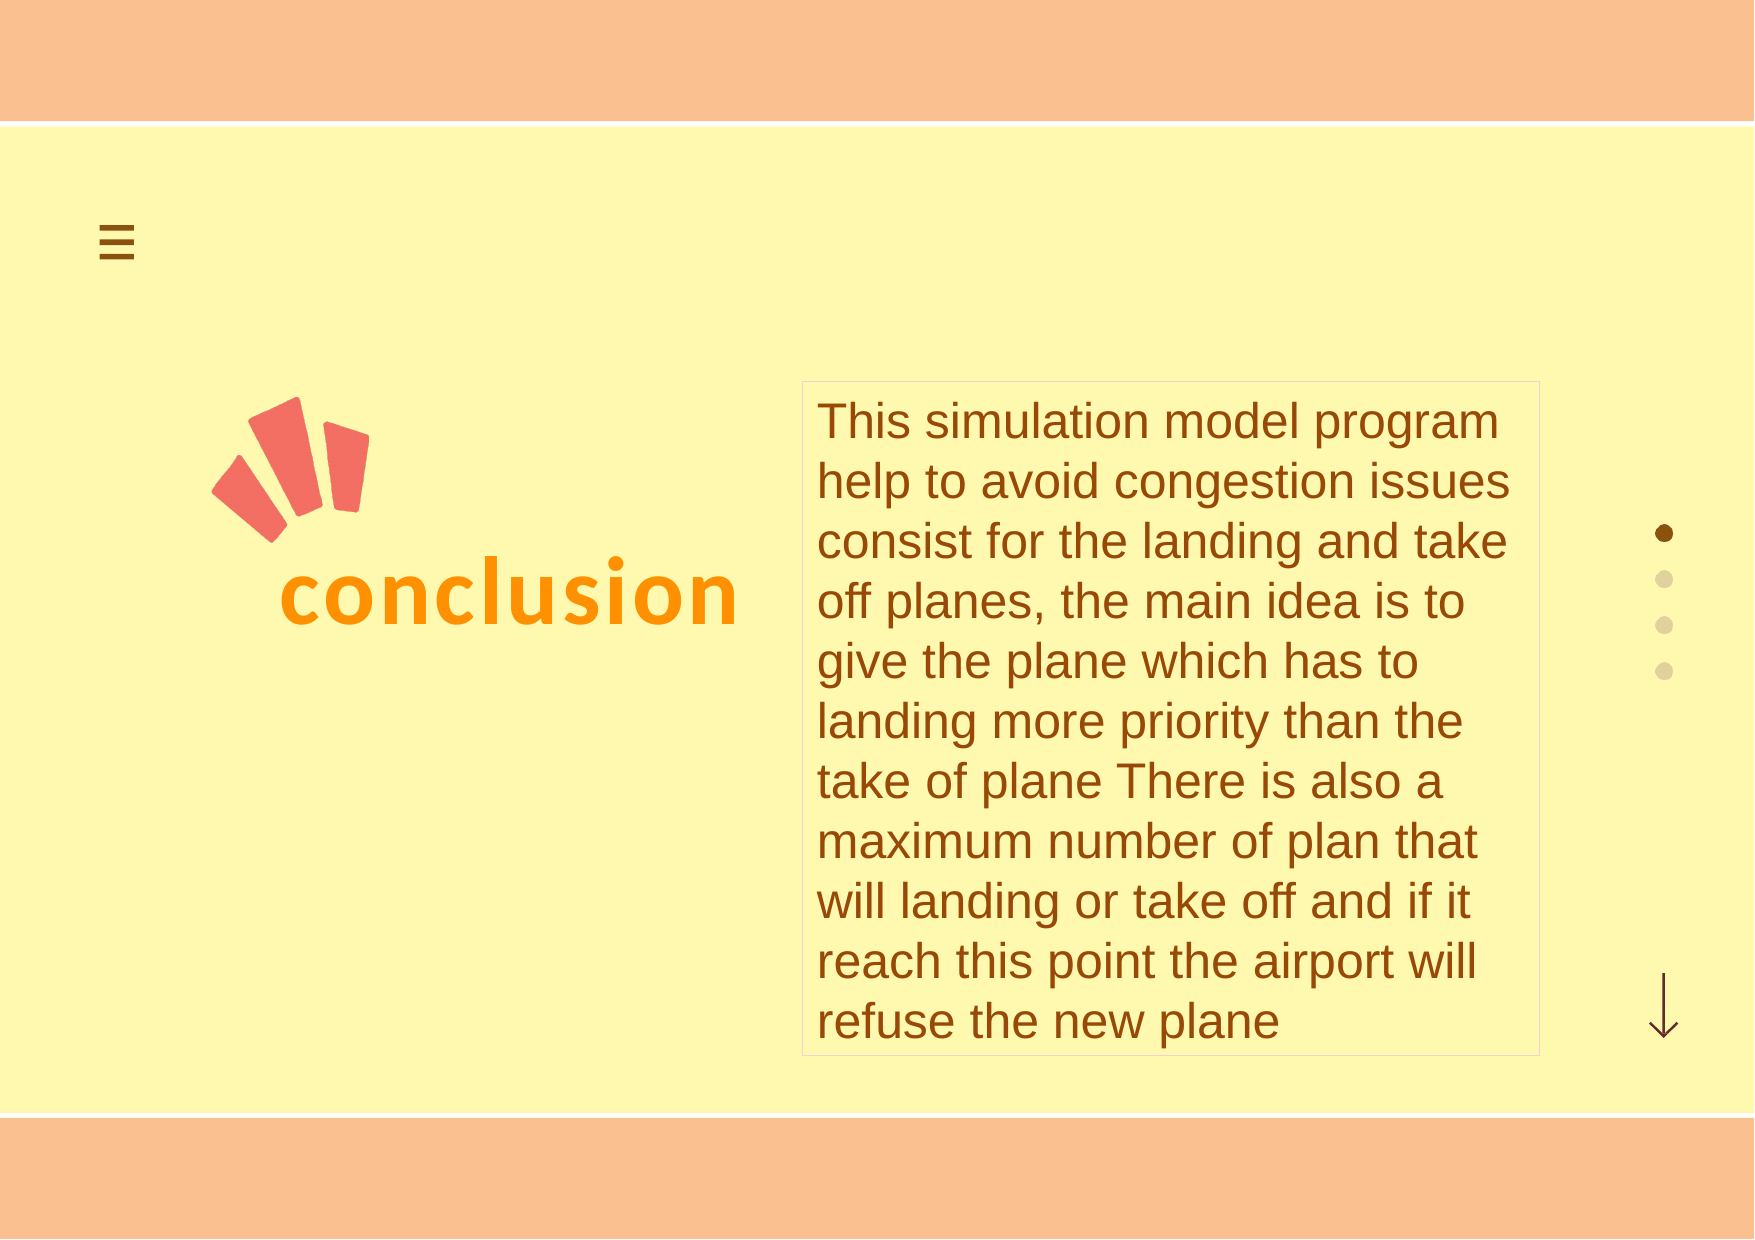

This simulation model program help to avoid congestion issues consist for the landing and take off planes, the main idea is to give the plane which has to landing more priority than the take of plane There is also a maximum number of plan that will landing or take off and if it reach this point the airport will refuse the new plane
conclusion